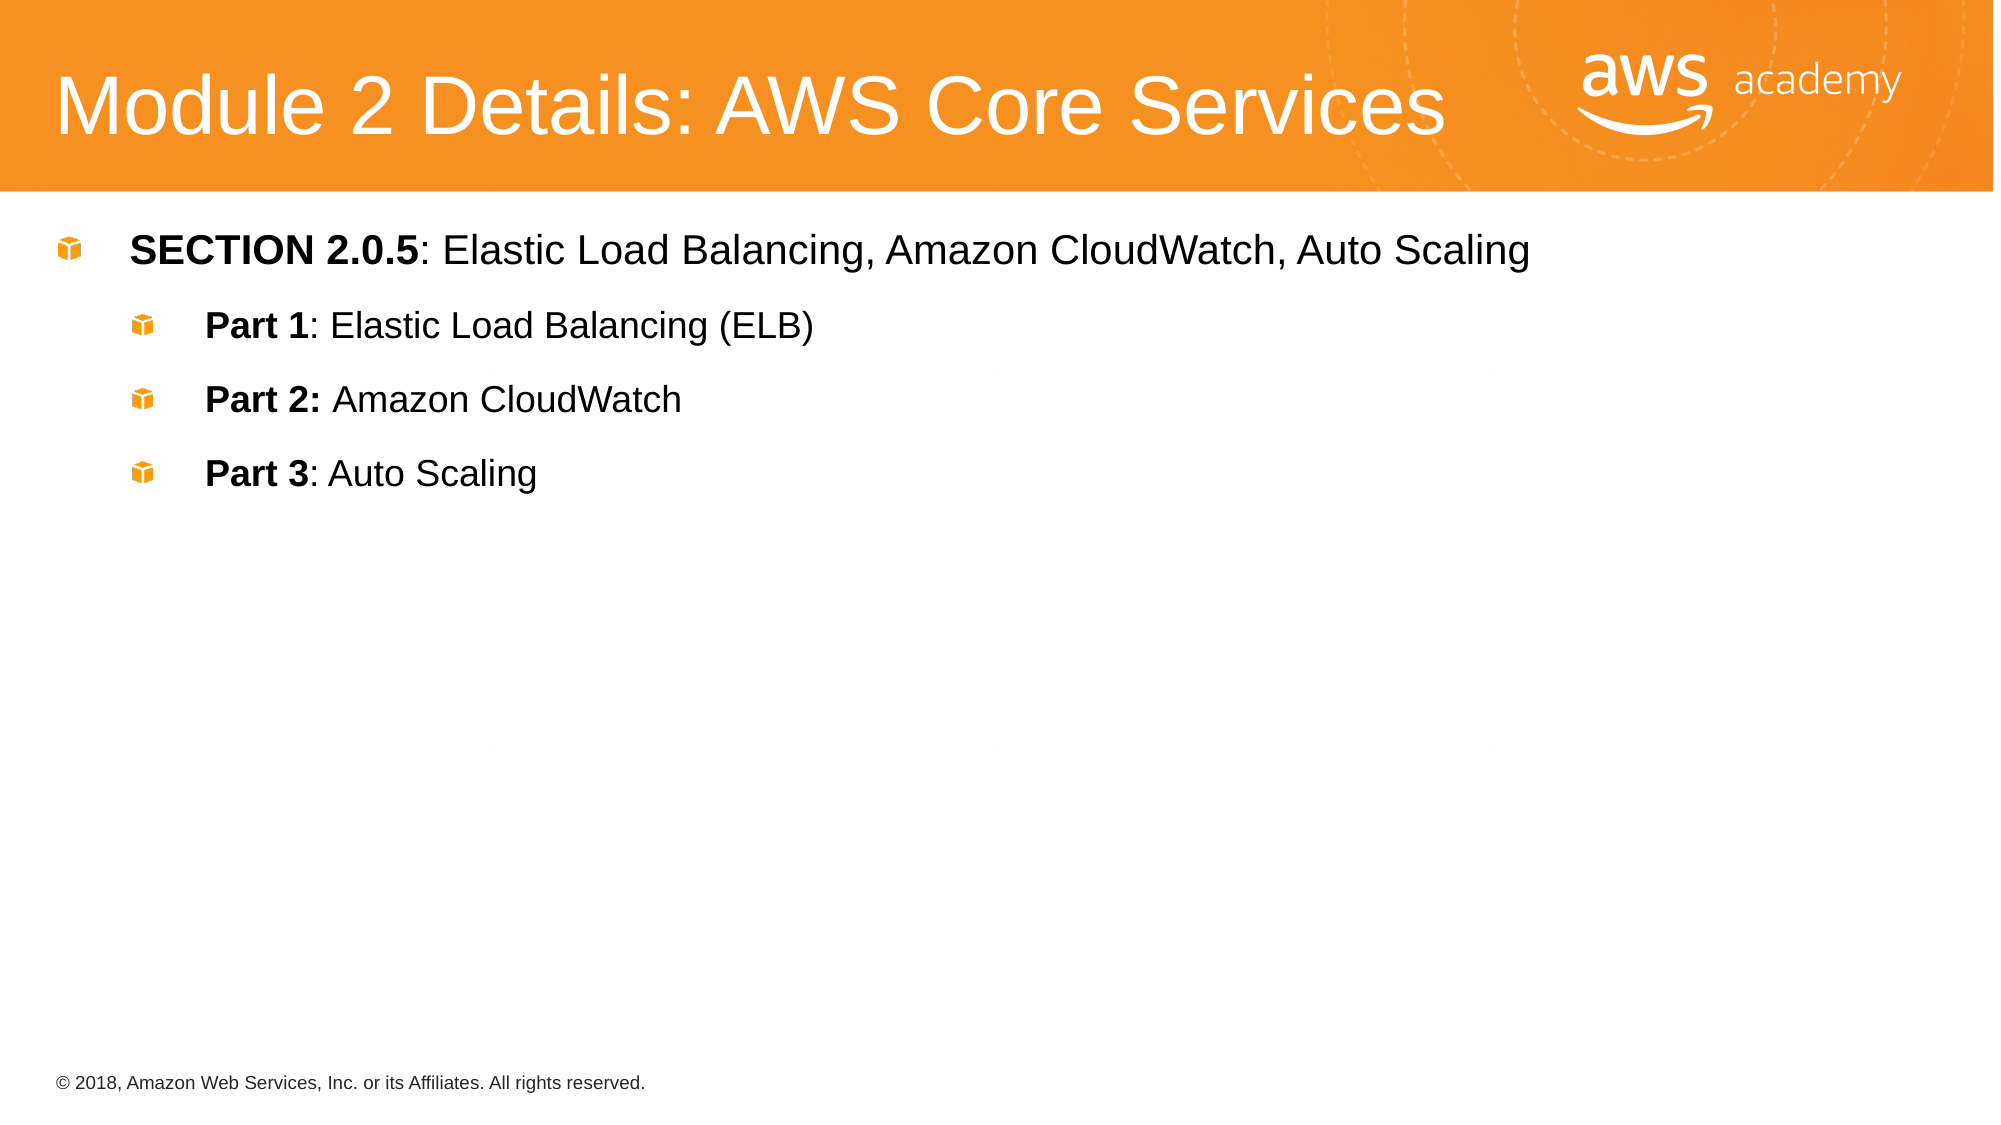

# Module 2 Details: AWS Core Services
SECTION 2.0.5: Elastic Load Balancing, Amazon CloudWatch, Auto Scaling
Part 1: Elastic Load Balancing (ELB)
Part 2: Amazon CloudWatch
Part 3: Auto Scaling